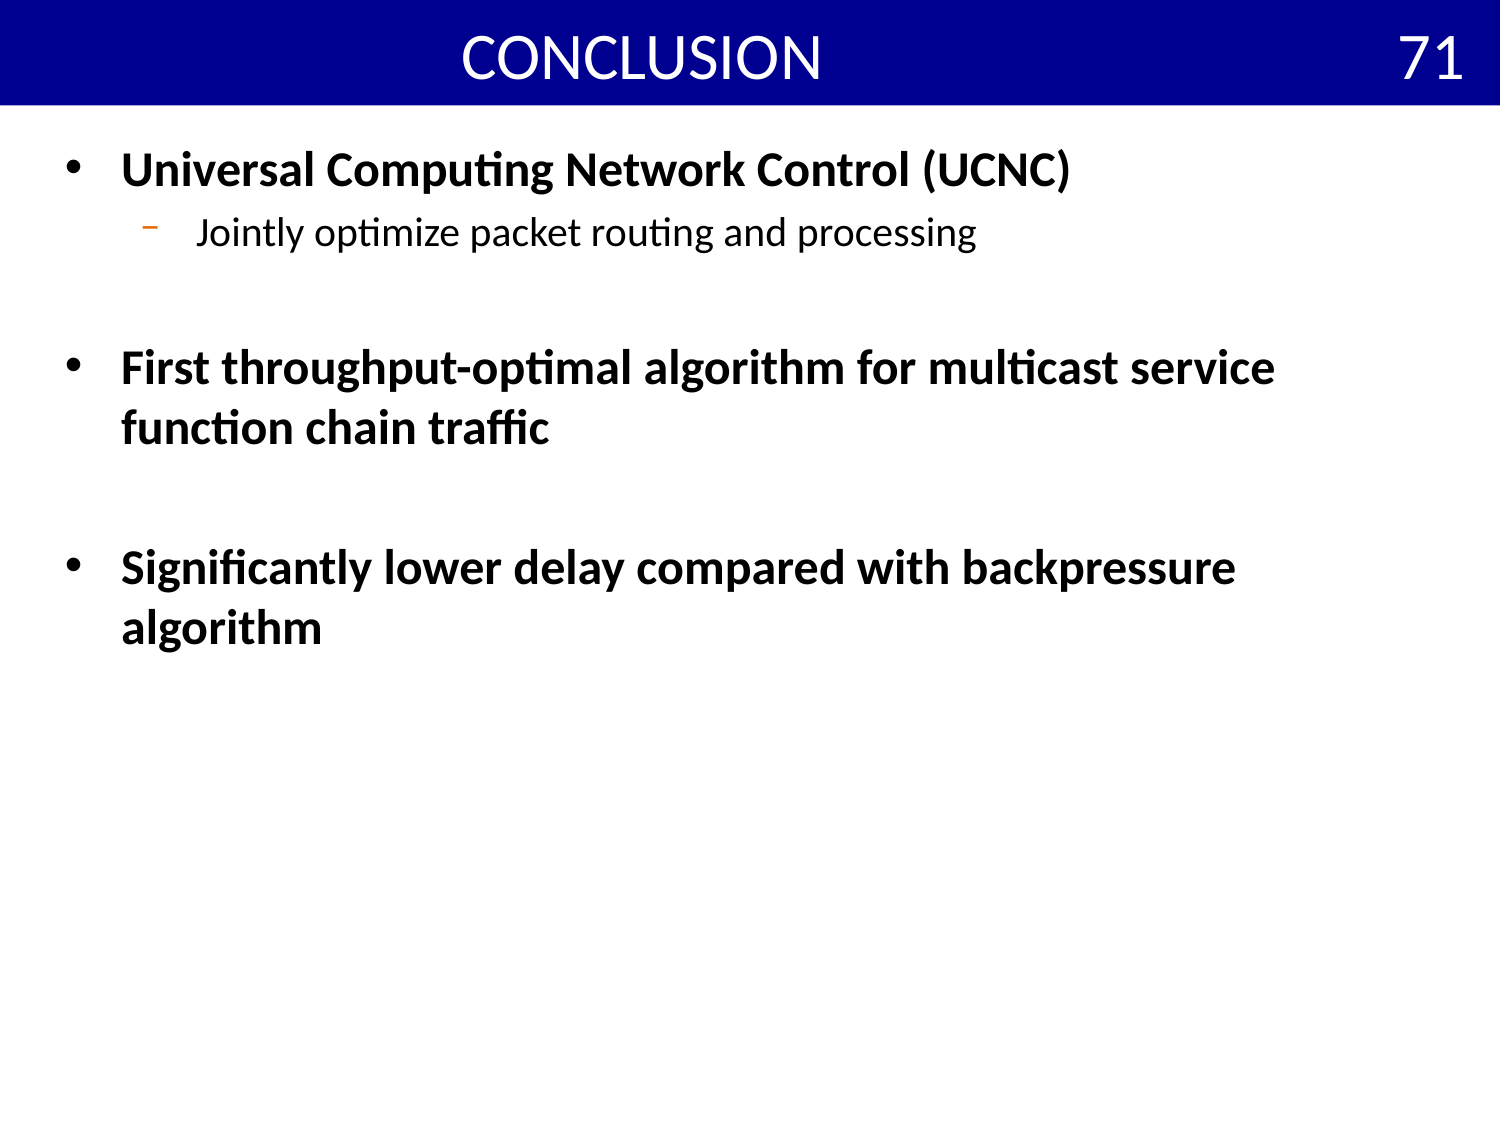

# Conclusion
71
Universal Computing Network Control (UCNC)
Jointly optimize packet routing and processing

First throughput-optimal algorithm for multicast service function chain traffic

Significantly lower delay compared with backpressure algorithm